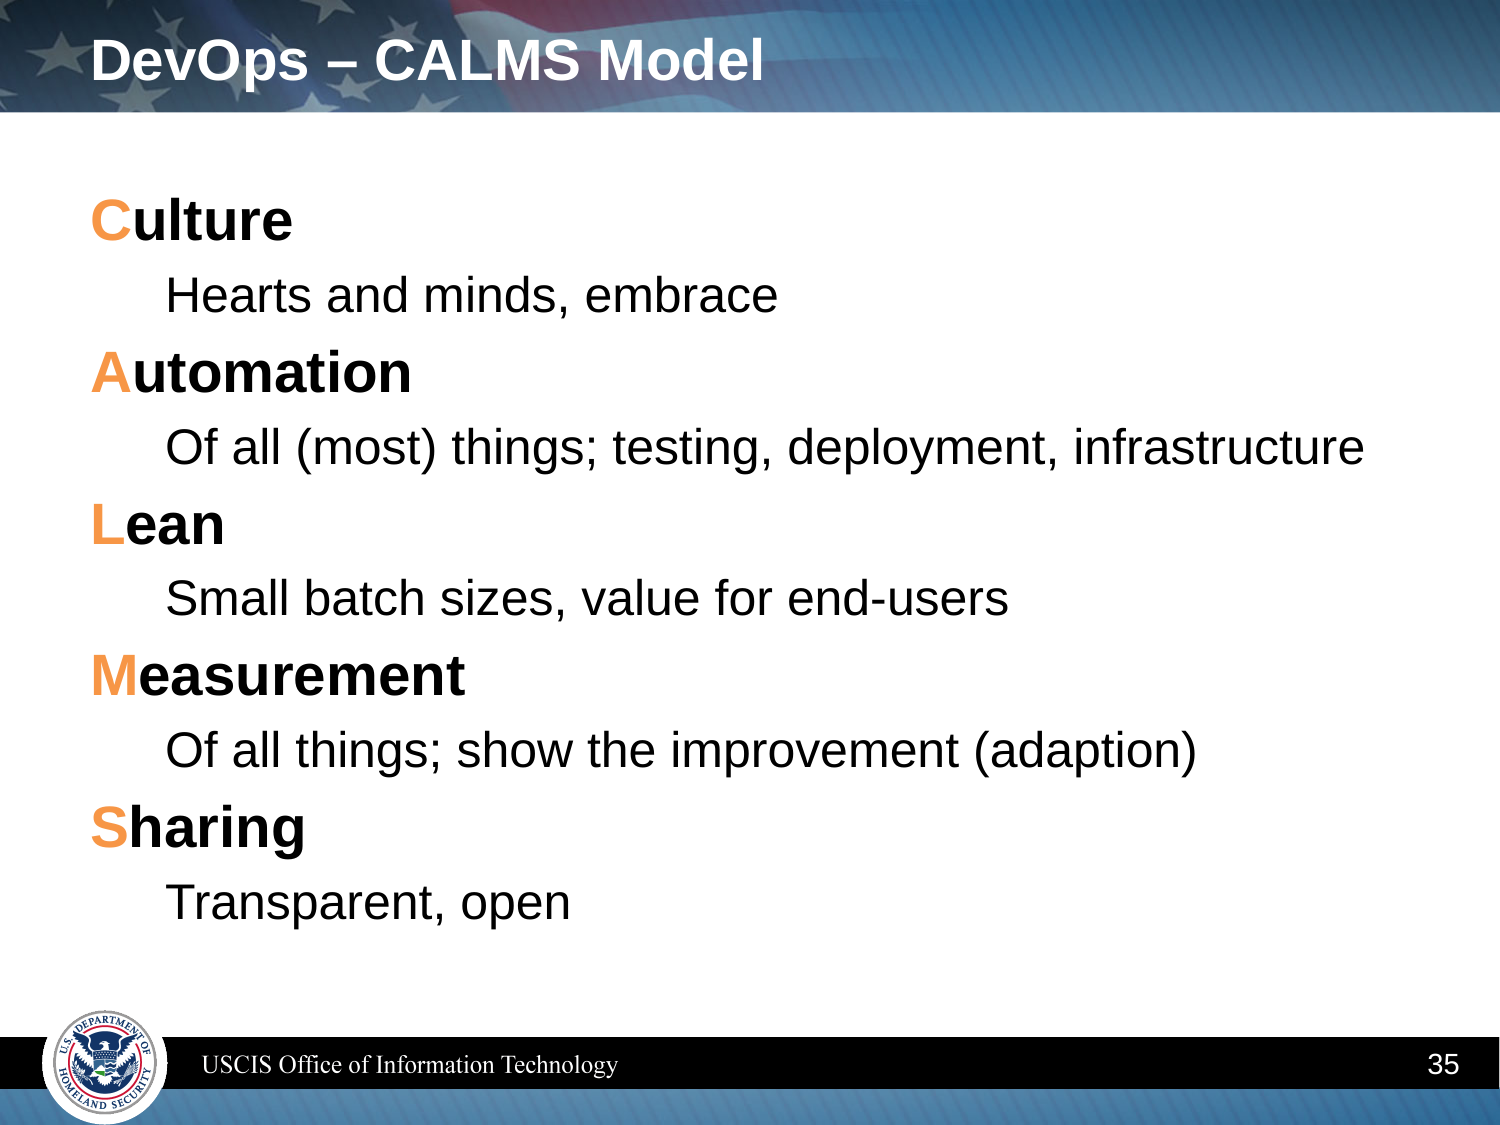

# DevOps – CALMS Model
Culture
Hearts and minds, embrace
Automation
Of all (most) things; testing, deployment, infrastructure
Lean
Small batch sizes, value for end-users
Measurement
Of all things; show the improvement (adaption)
Sharing
Transparent, open
35